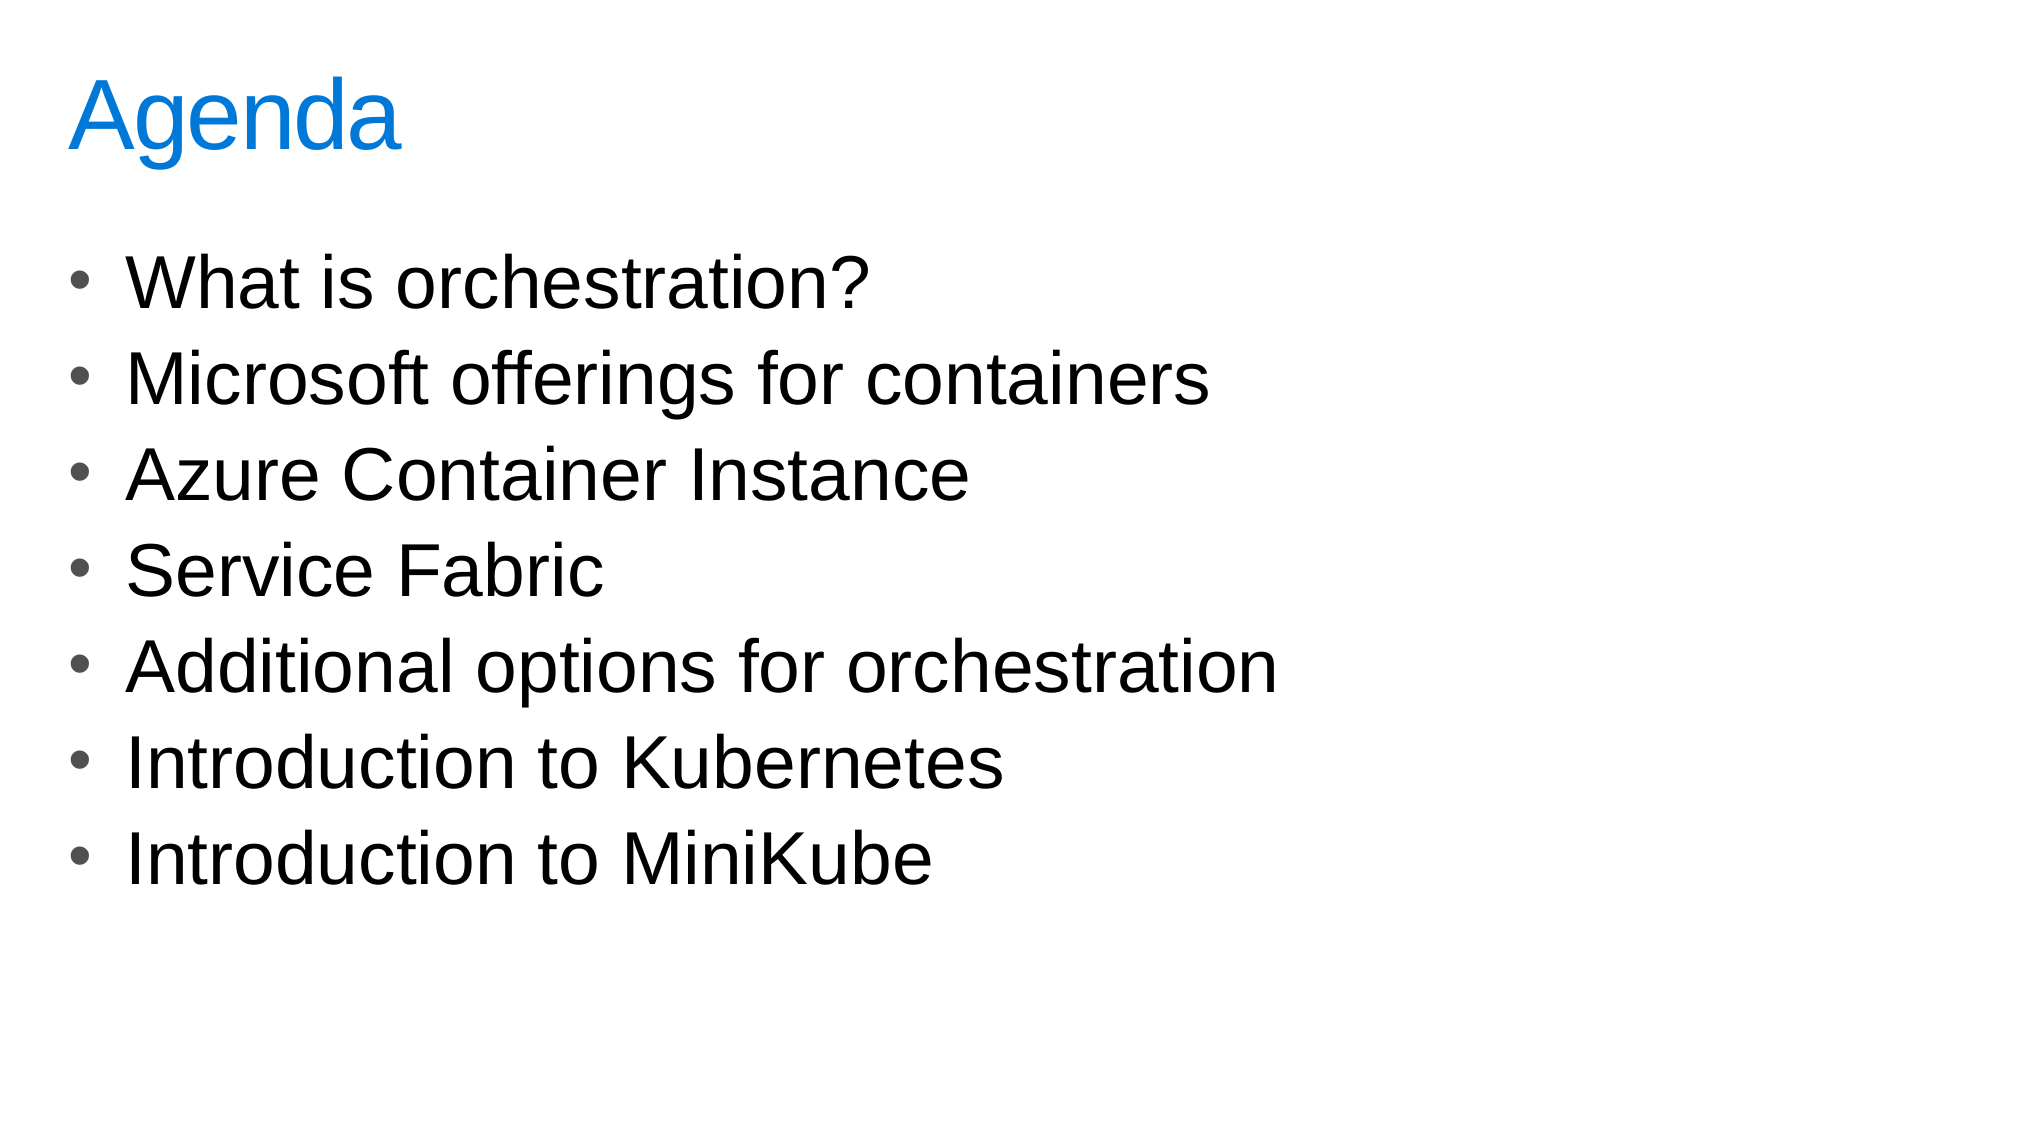

# Agenda
What is orchestration?
Microsoft offerings for containers
Azure Container Instance
Service Fabric
Additional options for orchestration
Introduction to Kubernetes
Introduction to MiniKube